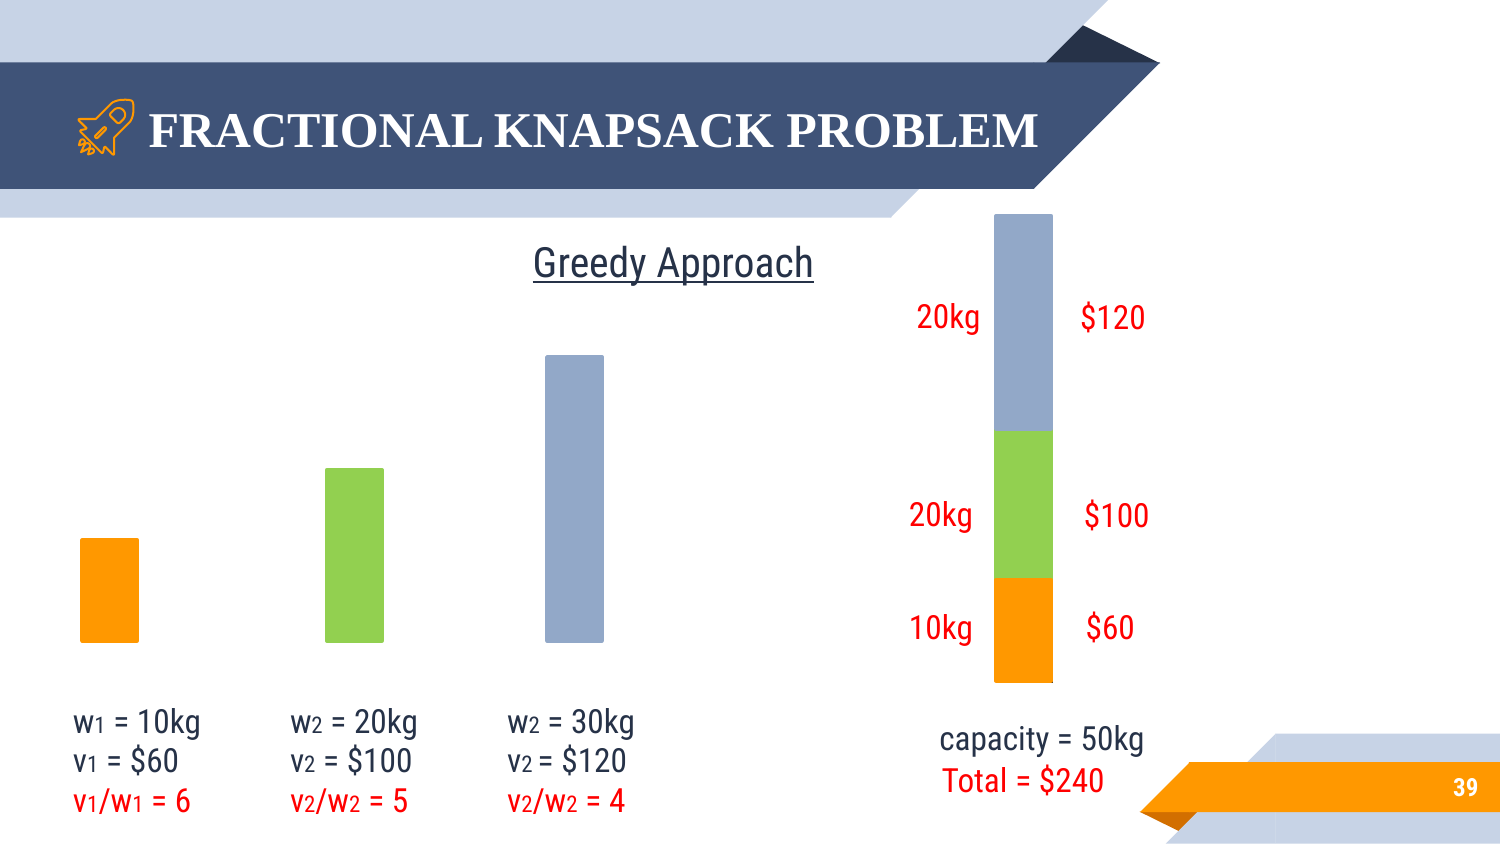

# FRACTIONAL KNAPSACK PROBLEM

Greedy Approach
20kg
$120

20kg
$100

10kg
$60
w2 = 30kg
v2 = $120
v2/w2 = 4
w2 = 20kg
v2 = $100
v2/w2 = 5
w1 = 10kg
v1 = $60
v1/w1 = 6
capacity = 50kg
Total = $240
39